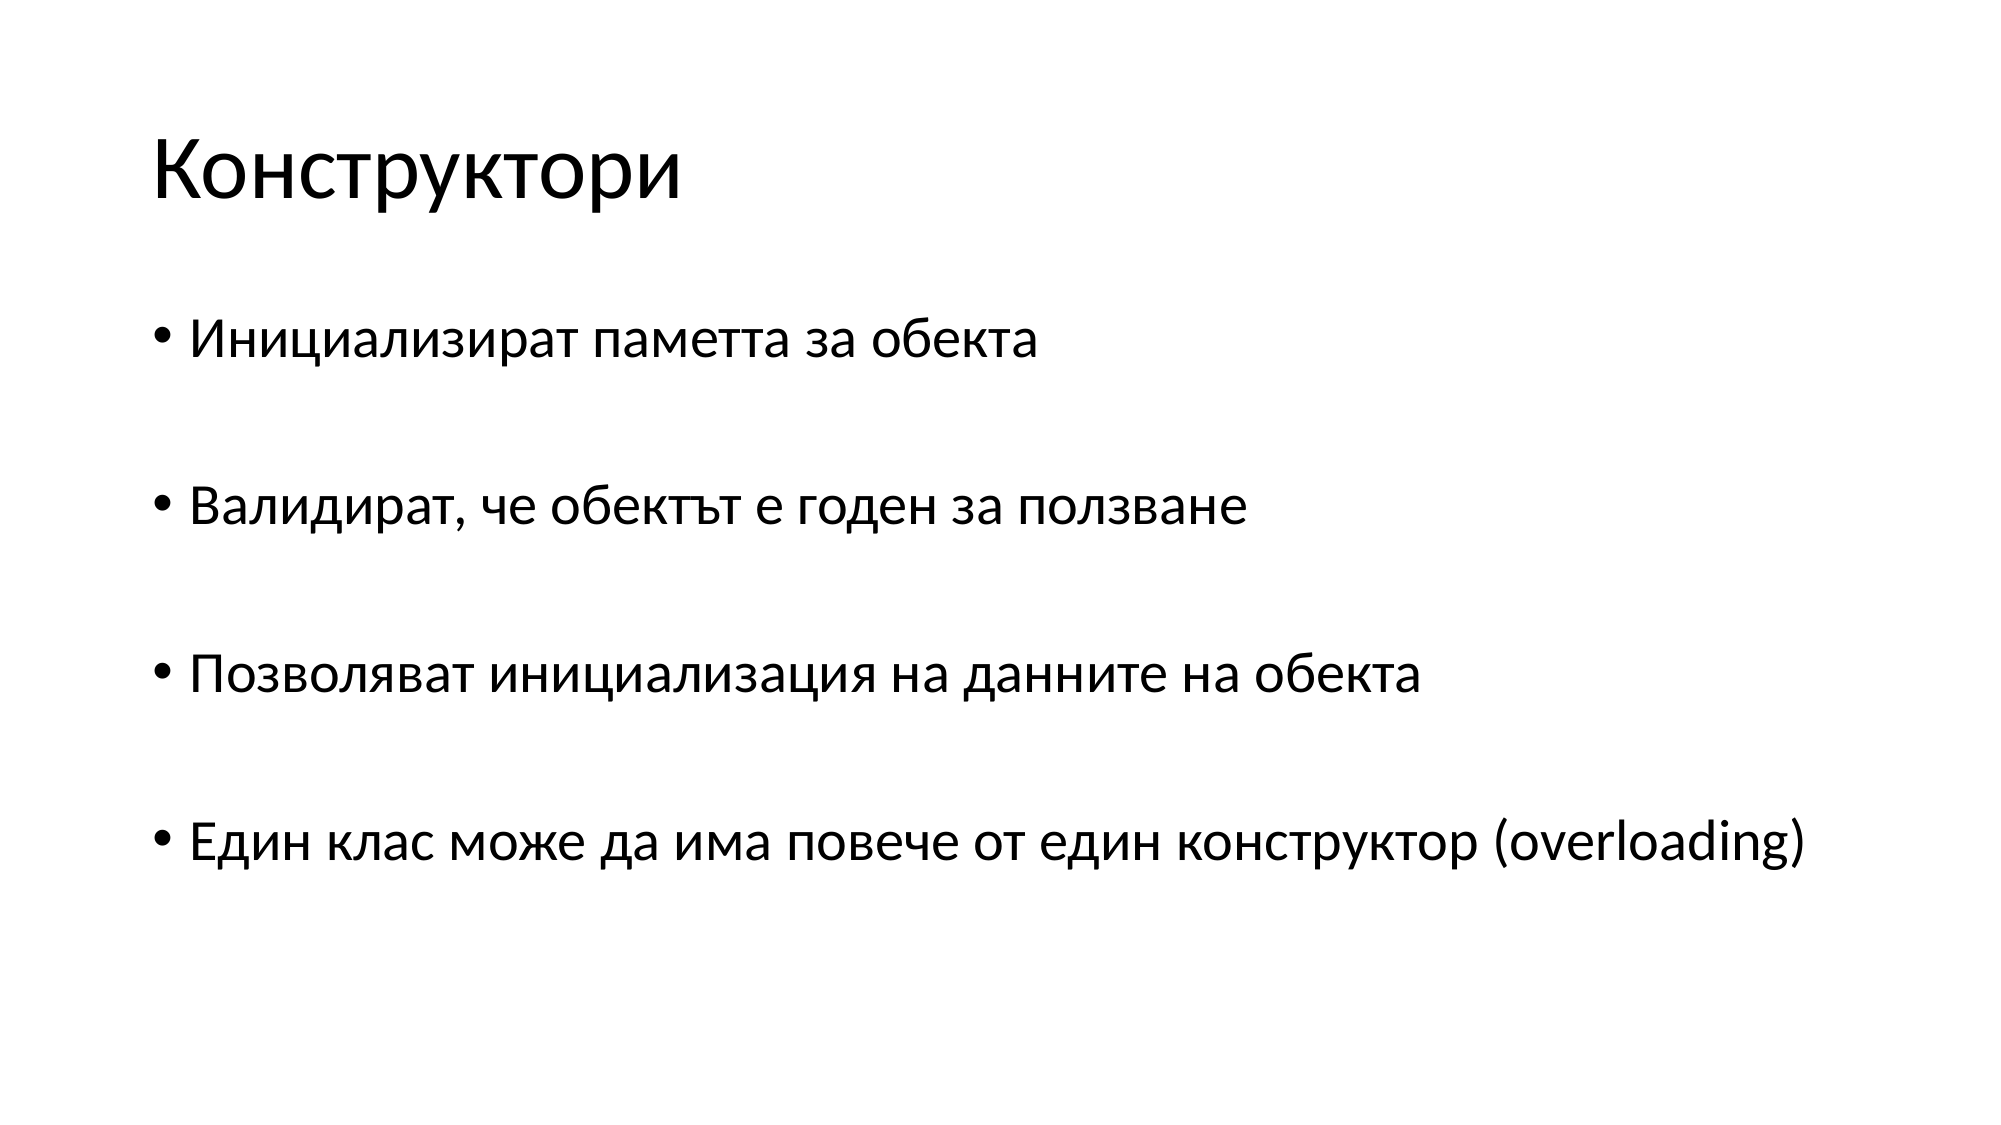

# Конструктори
Инициализират паметта за обекта

Валидират, че обектът е годен за ползване

Позволяват инициализация на данните на обекта

Един клас може да има повече от един конструктор (overloading)